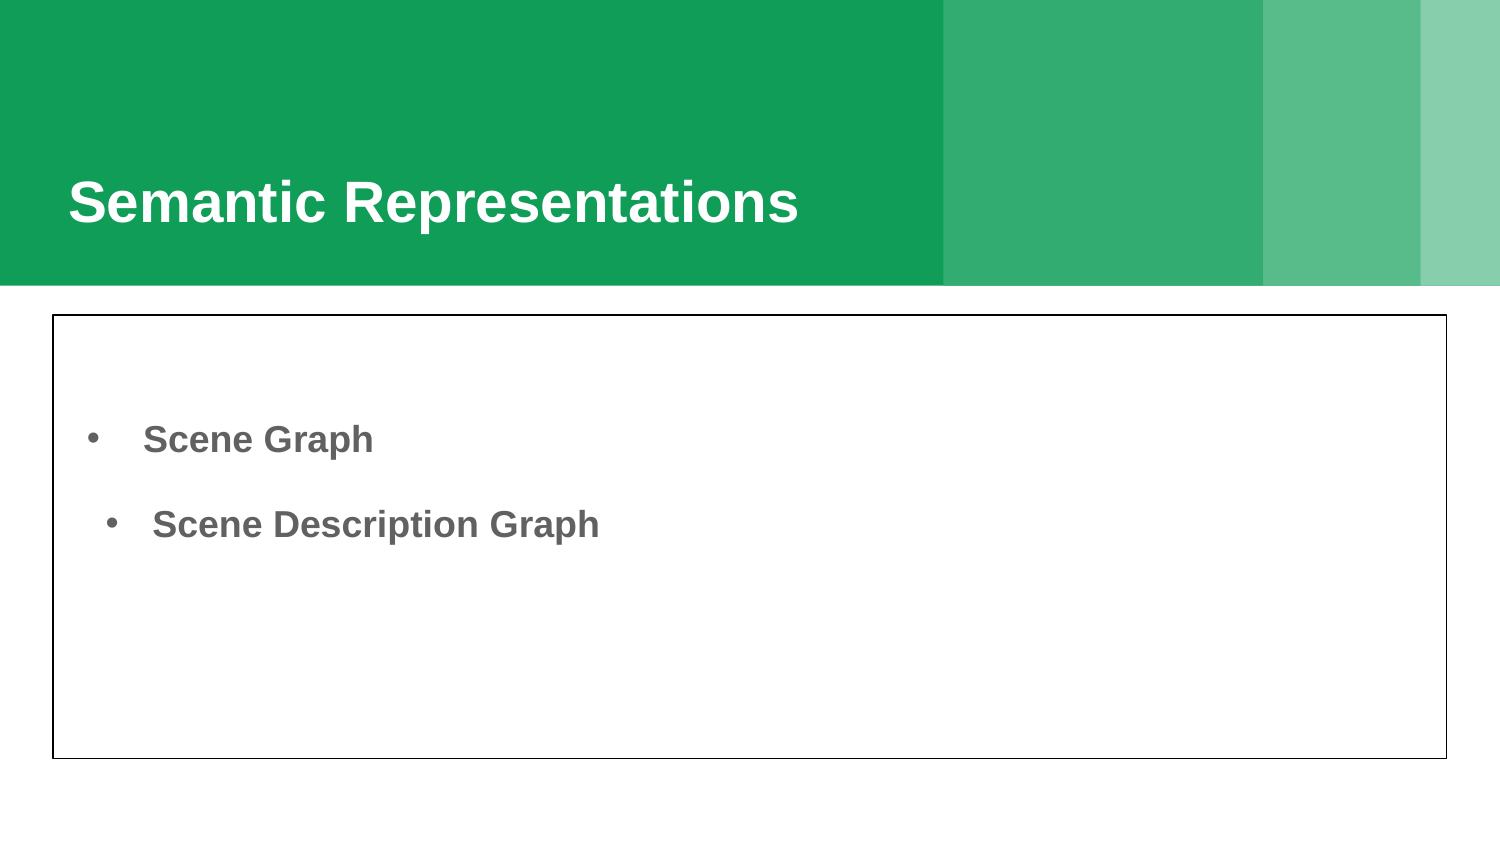

# Semantic Representations

Scene Graph
Scene Description Graph